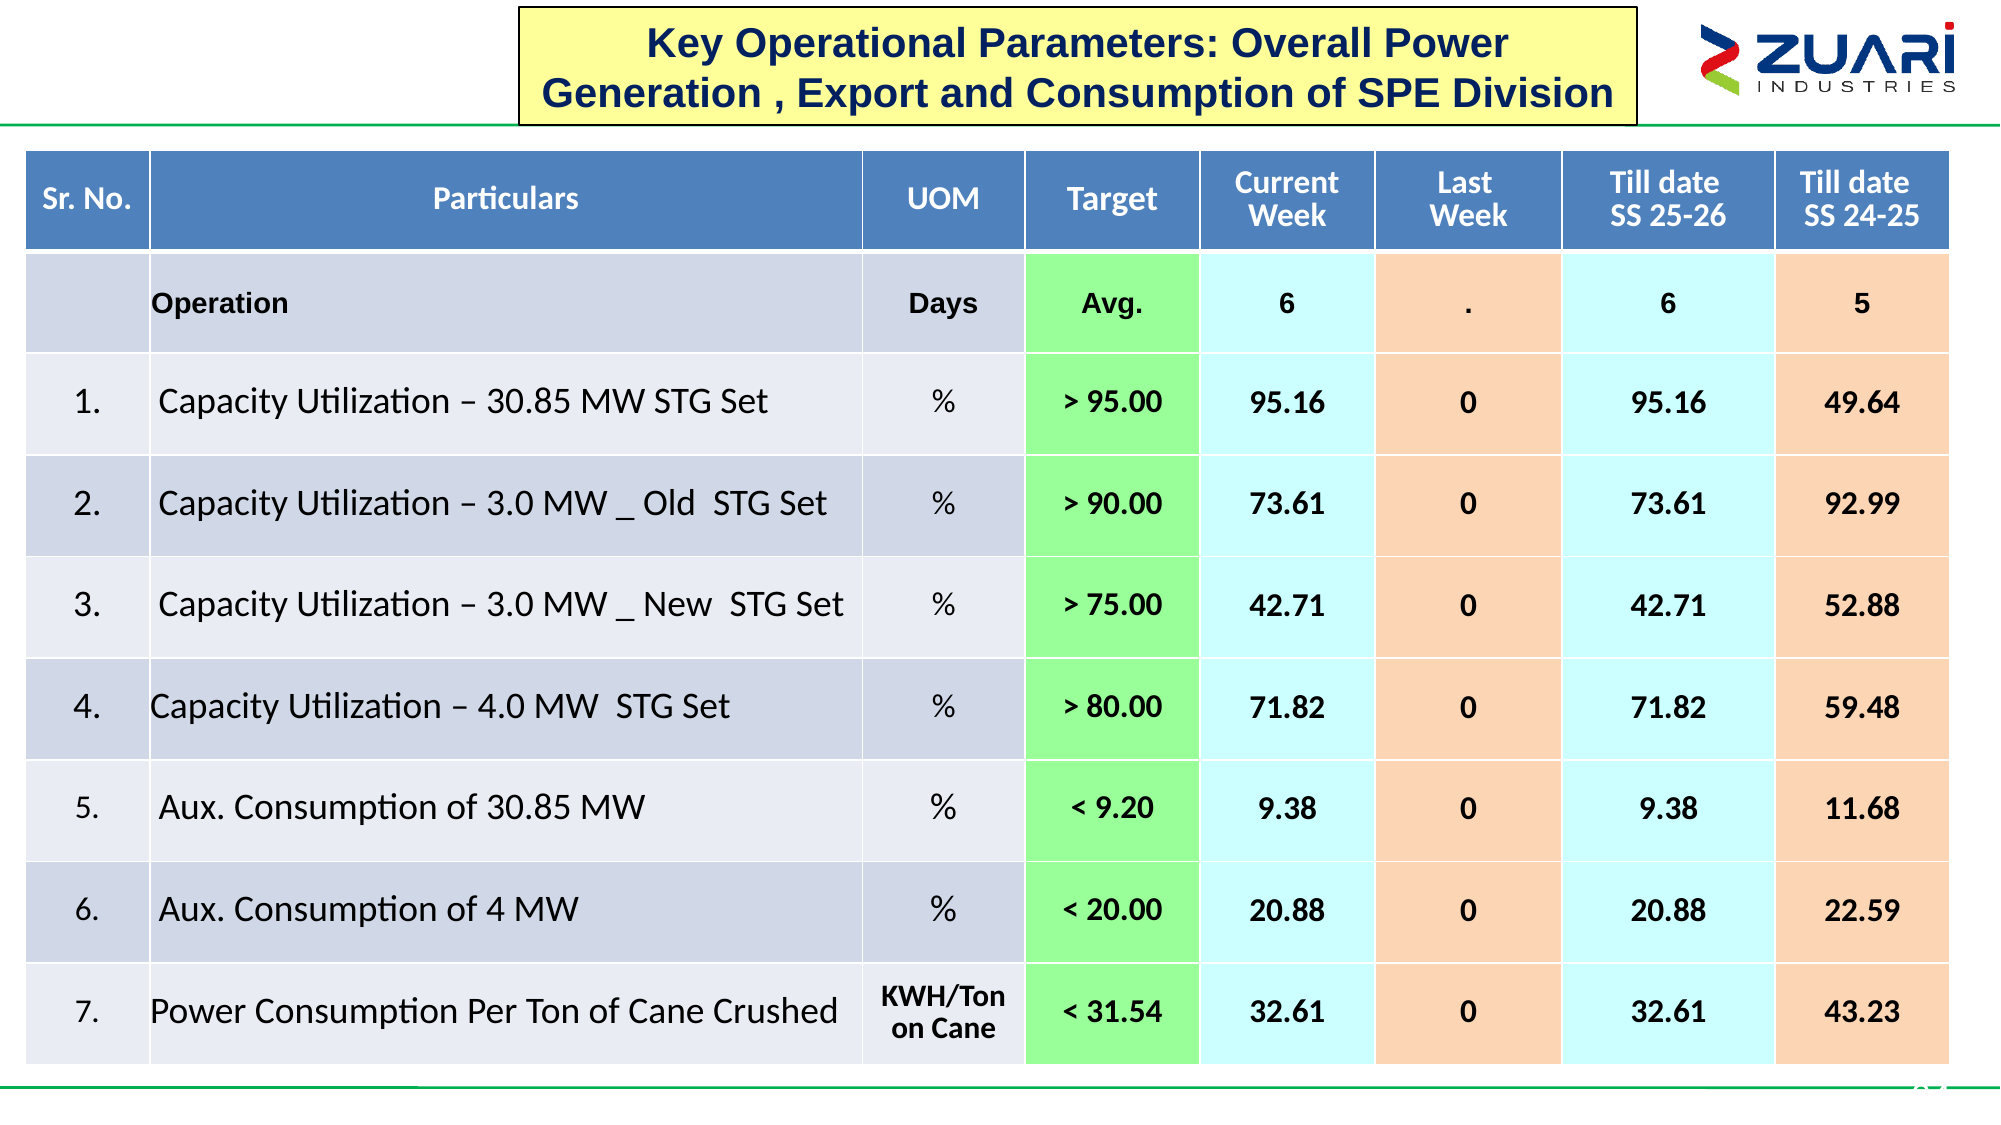

Key Operational Parameters: Overall Power Generation , Export and Consumption of SPE Division
| Sr. No. | Particulars | UOM | Target | Current Week | Last Week | Till date SS 25-26 | Till date SS 24-25 |
| --- | --- | --- | --- | --- | --- | --- | --- |
|  | Operation | Days | Avg. | 6 | . | 6 | 5 |
| 1. | Capacity Utilization – 30.85 MW STG Set | % | > 95.00 | 95.16 | 0 | 95.16 | 49.64 |
| 2. | Capacity Utilization – 3.0 MW \_ Old STG Set | % | > 90.00 | 73.61 | 0 | 73.61 | 92.99 |
| 3. | Capacity Utilization – 3.0 MW \_ New STG Set | % | > 75.00 | 42.71 | 0 | 42.71 | 52.88 |
| 4. | Capacity Utilization – 4.0 MW STG Set | % | > 80.00 | 71.82 | 0 | 71.82 | 59.48 |
| 5. | Aux. Consumption of 30.85 MW | % | < 9.20 | 9.38 | 0 | 9.38 | 11.68 |
| 6. | Aux. Consumption of 4 MW | % | < 20.00 | 20.88 | 0 | 20.88 | 22.59 |
| 7. | Power Consumption Per Ton of Cane Crushed | KWH/Ton on Cane | < 31.54 | 32.61 | 0 | 32.61 | 43.23 |
64